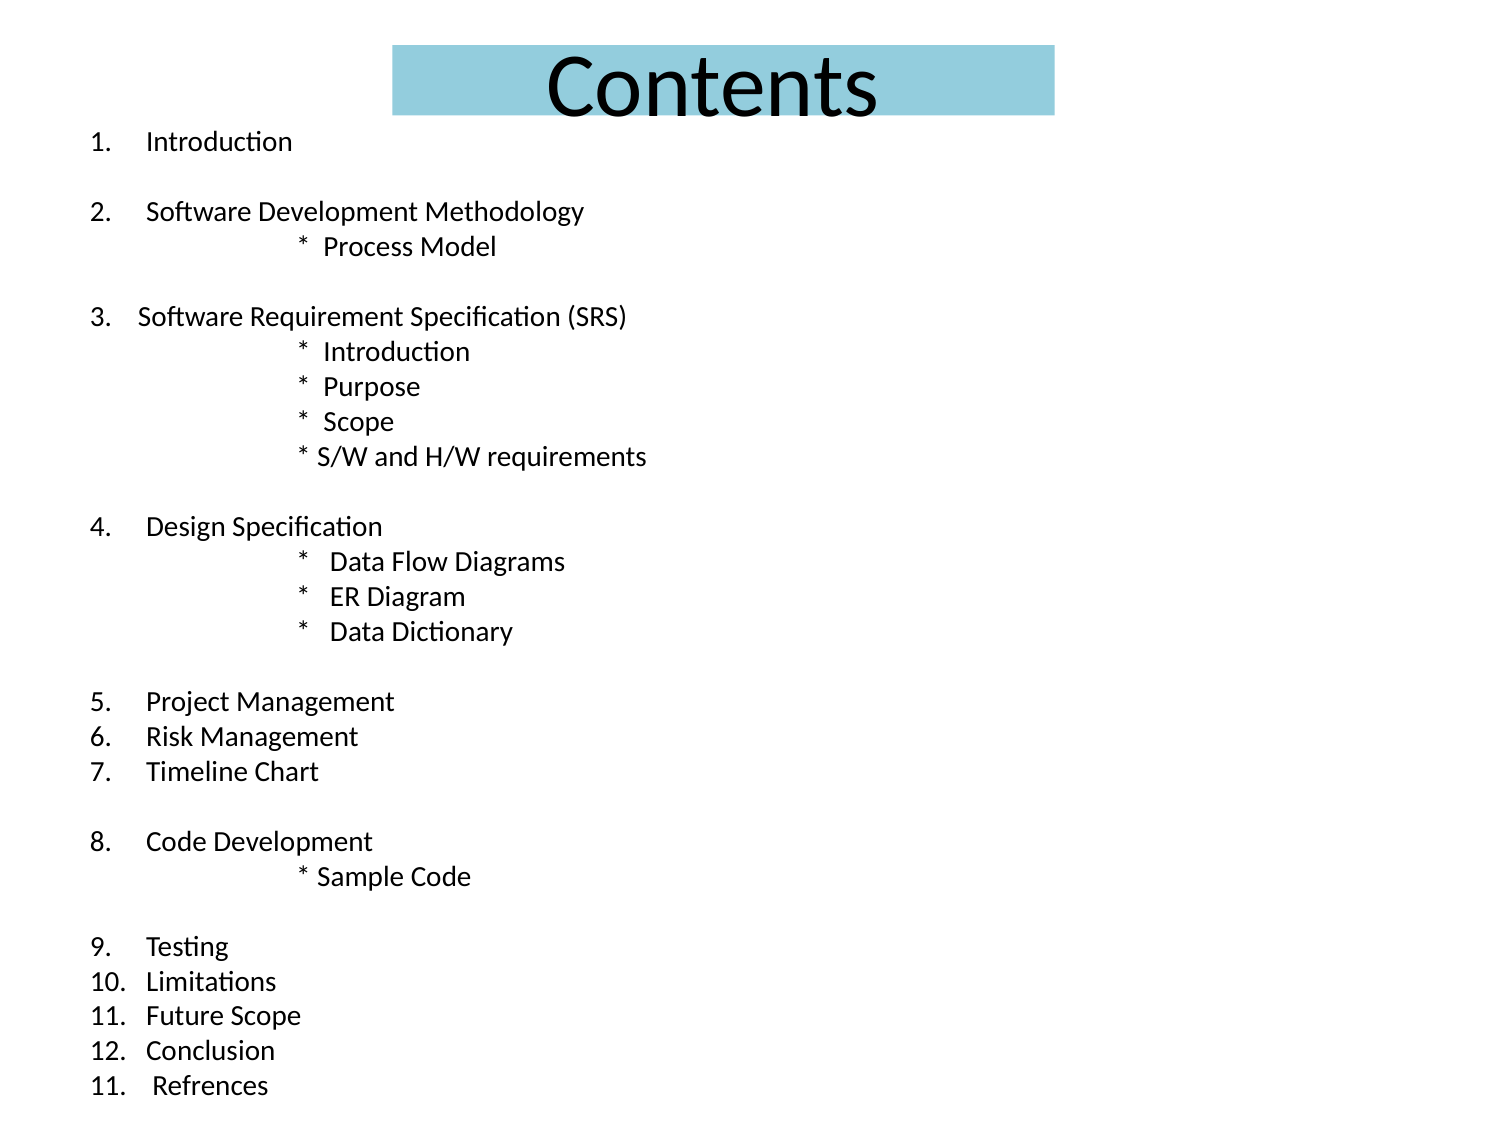

# Contents
Introduction

Software Development Methodology
		*  Process Model

3.    Software Requirement Specification (SRS)
		*  Introduction
		*  Purpose
		*  Scope
		* S/W and H/W requirements

Design Specification
		*   Data Flow Diagrams
		*   ER Diagram
		*   Data Dictionary

Project Management
6.	Risk Management
7.	Timeline Chart

8.	Code Development
		* Sample Code

9.	Testing
10.	Limitations
11.	Future Scope
12.	Conclusion
11.	 Refrences